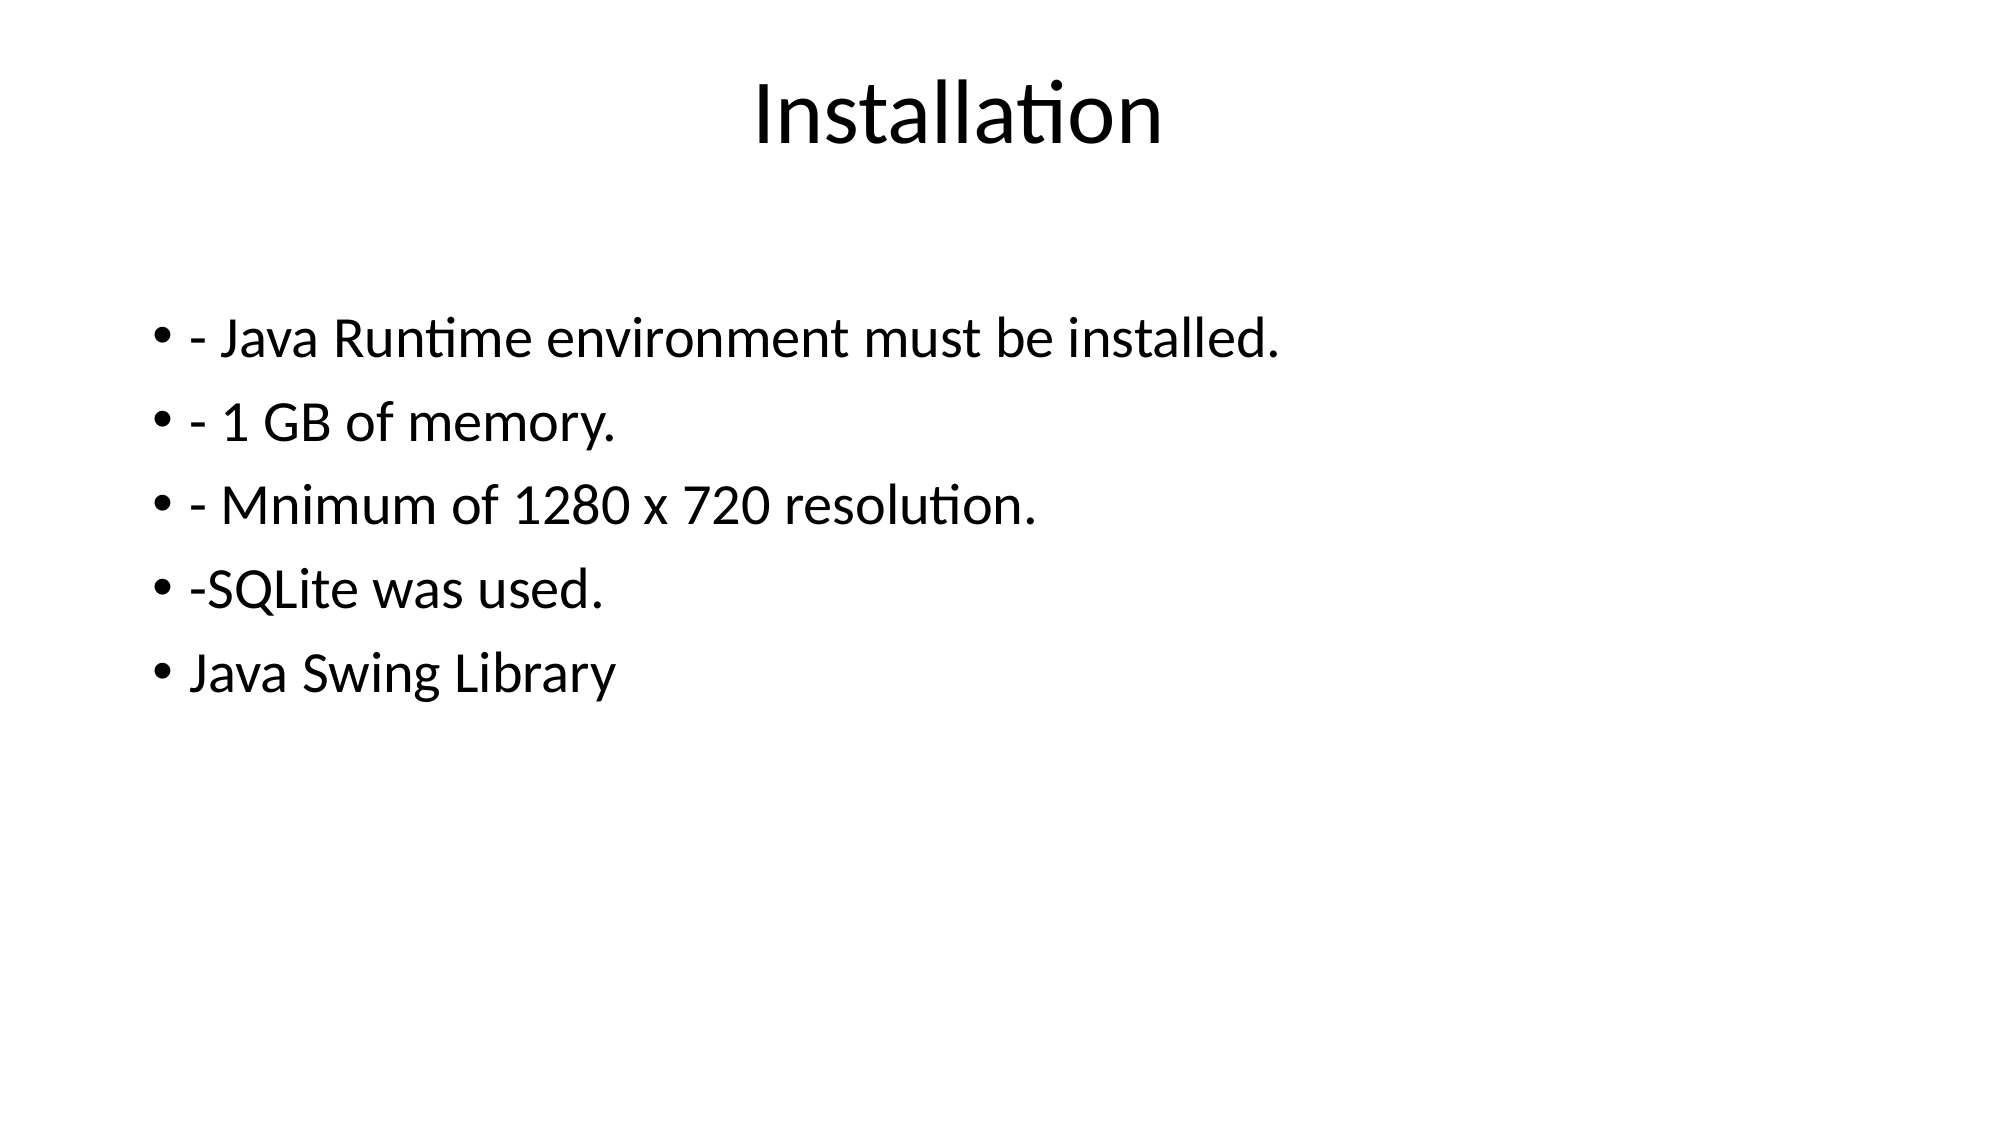

# Installation
- Java Runtime environment must be installed.
- 1 GB of memory.
- Mnimum of 1280 x 720 resolution.
-SQLite was used.
Java Swing Library